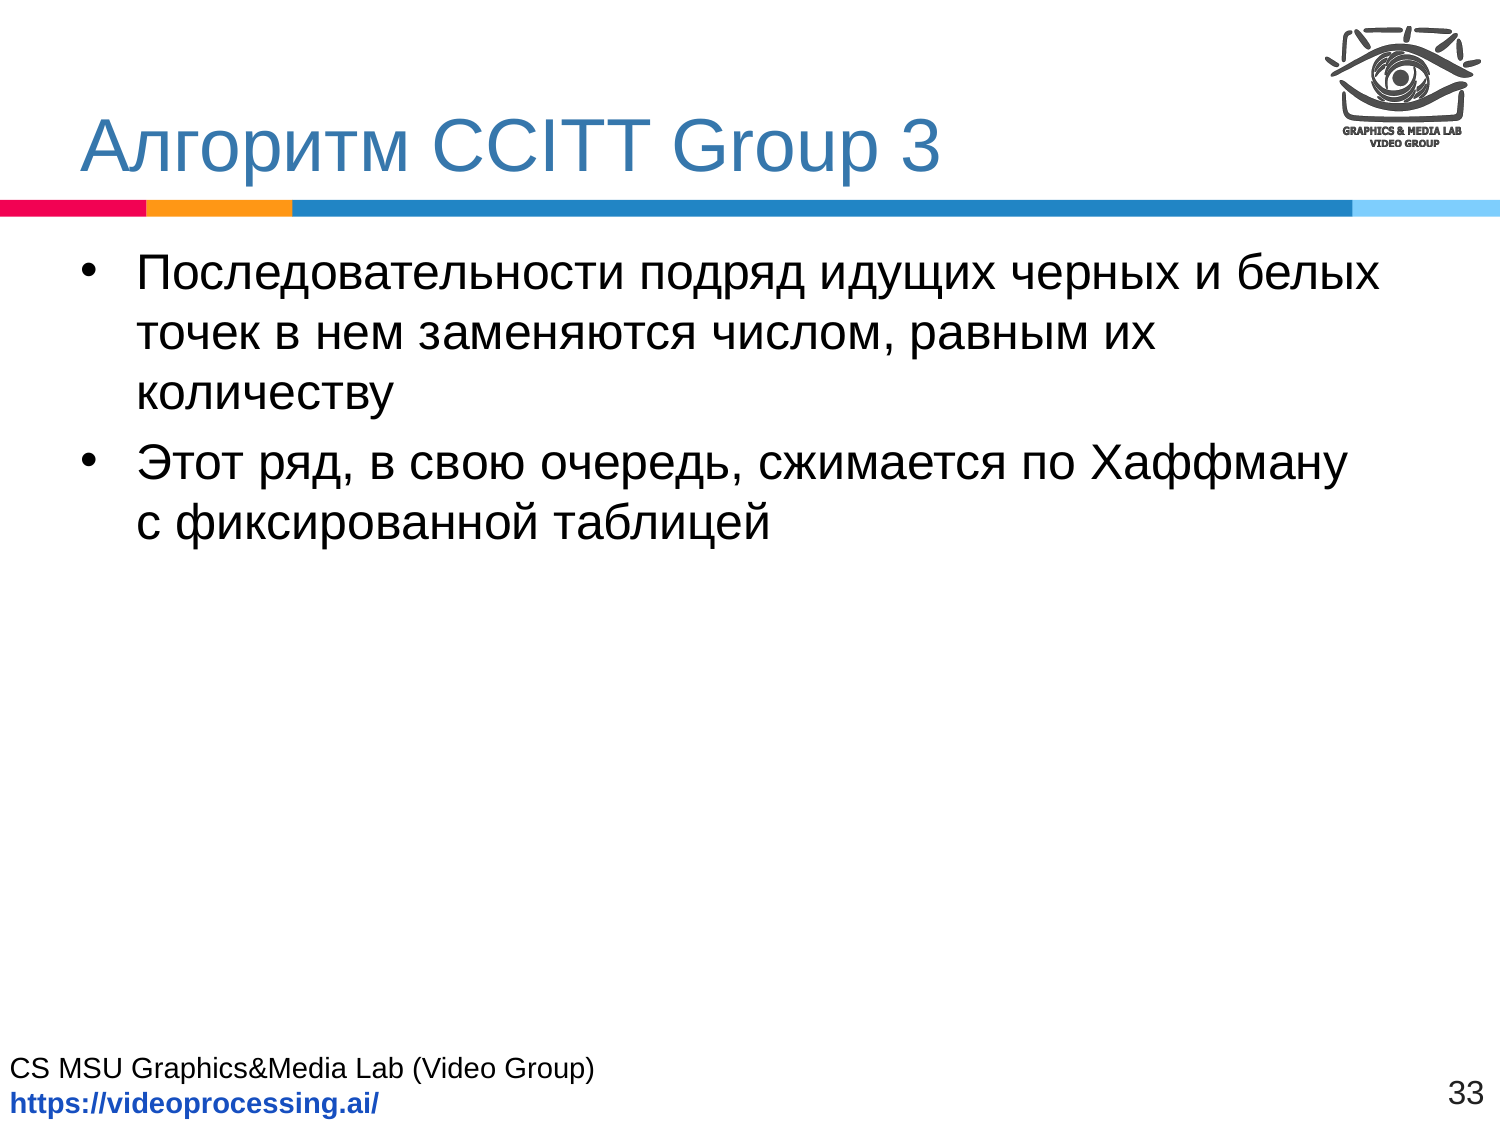

# Алгоритм CCITT Group 3
Последовательности подряд идущих черных и белых точек в нем заменяются числом, равным их количеству
Этот ряд, в свою очередь, сжимается по Хаффману
с фиксированной таблицей

33